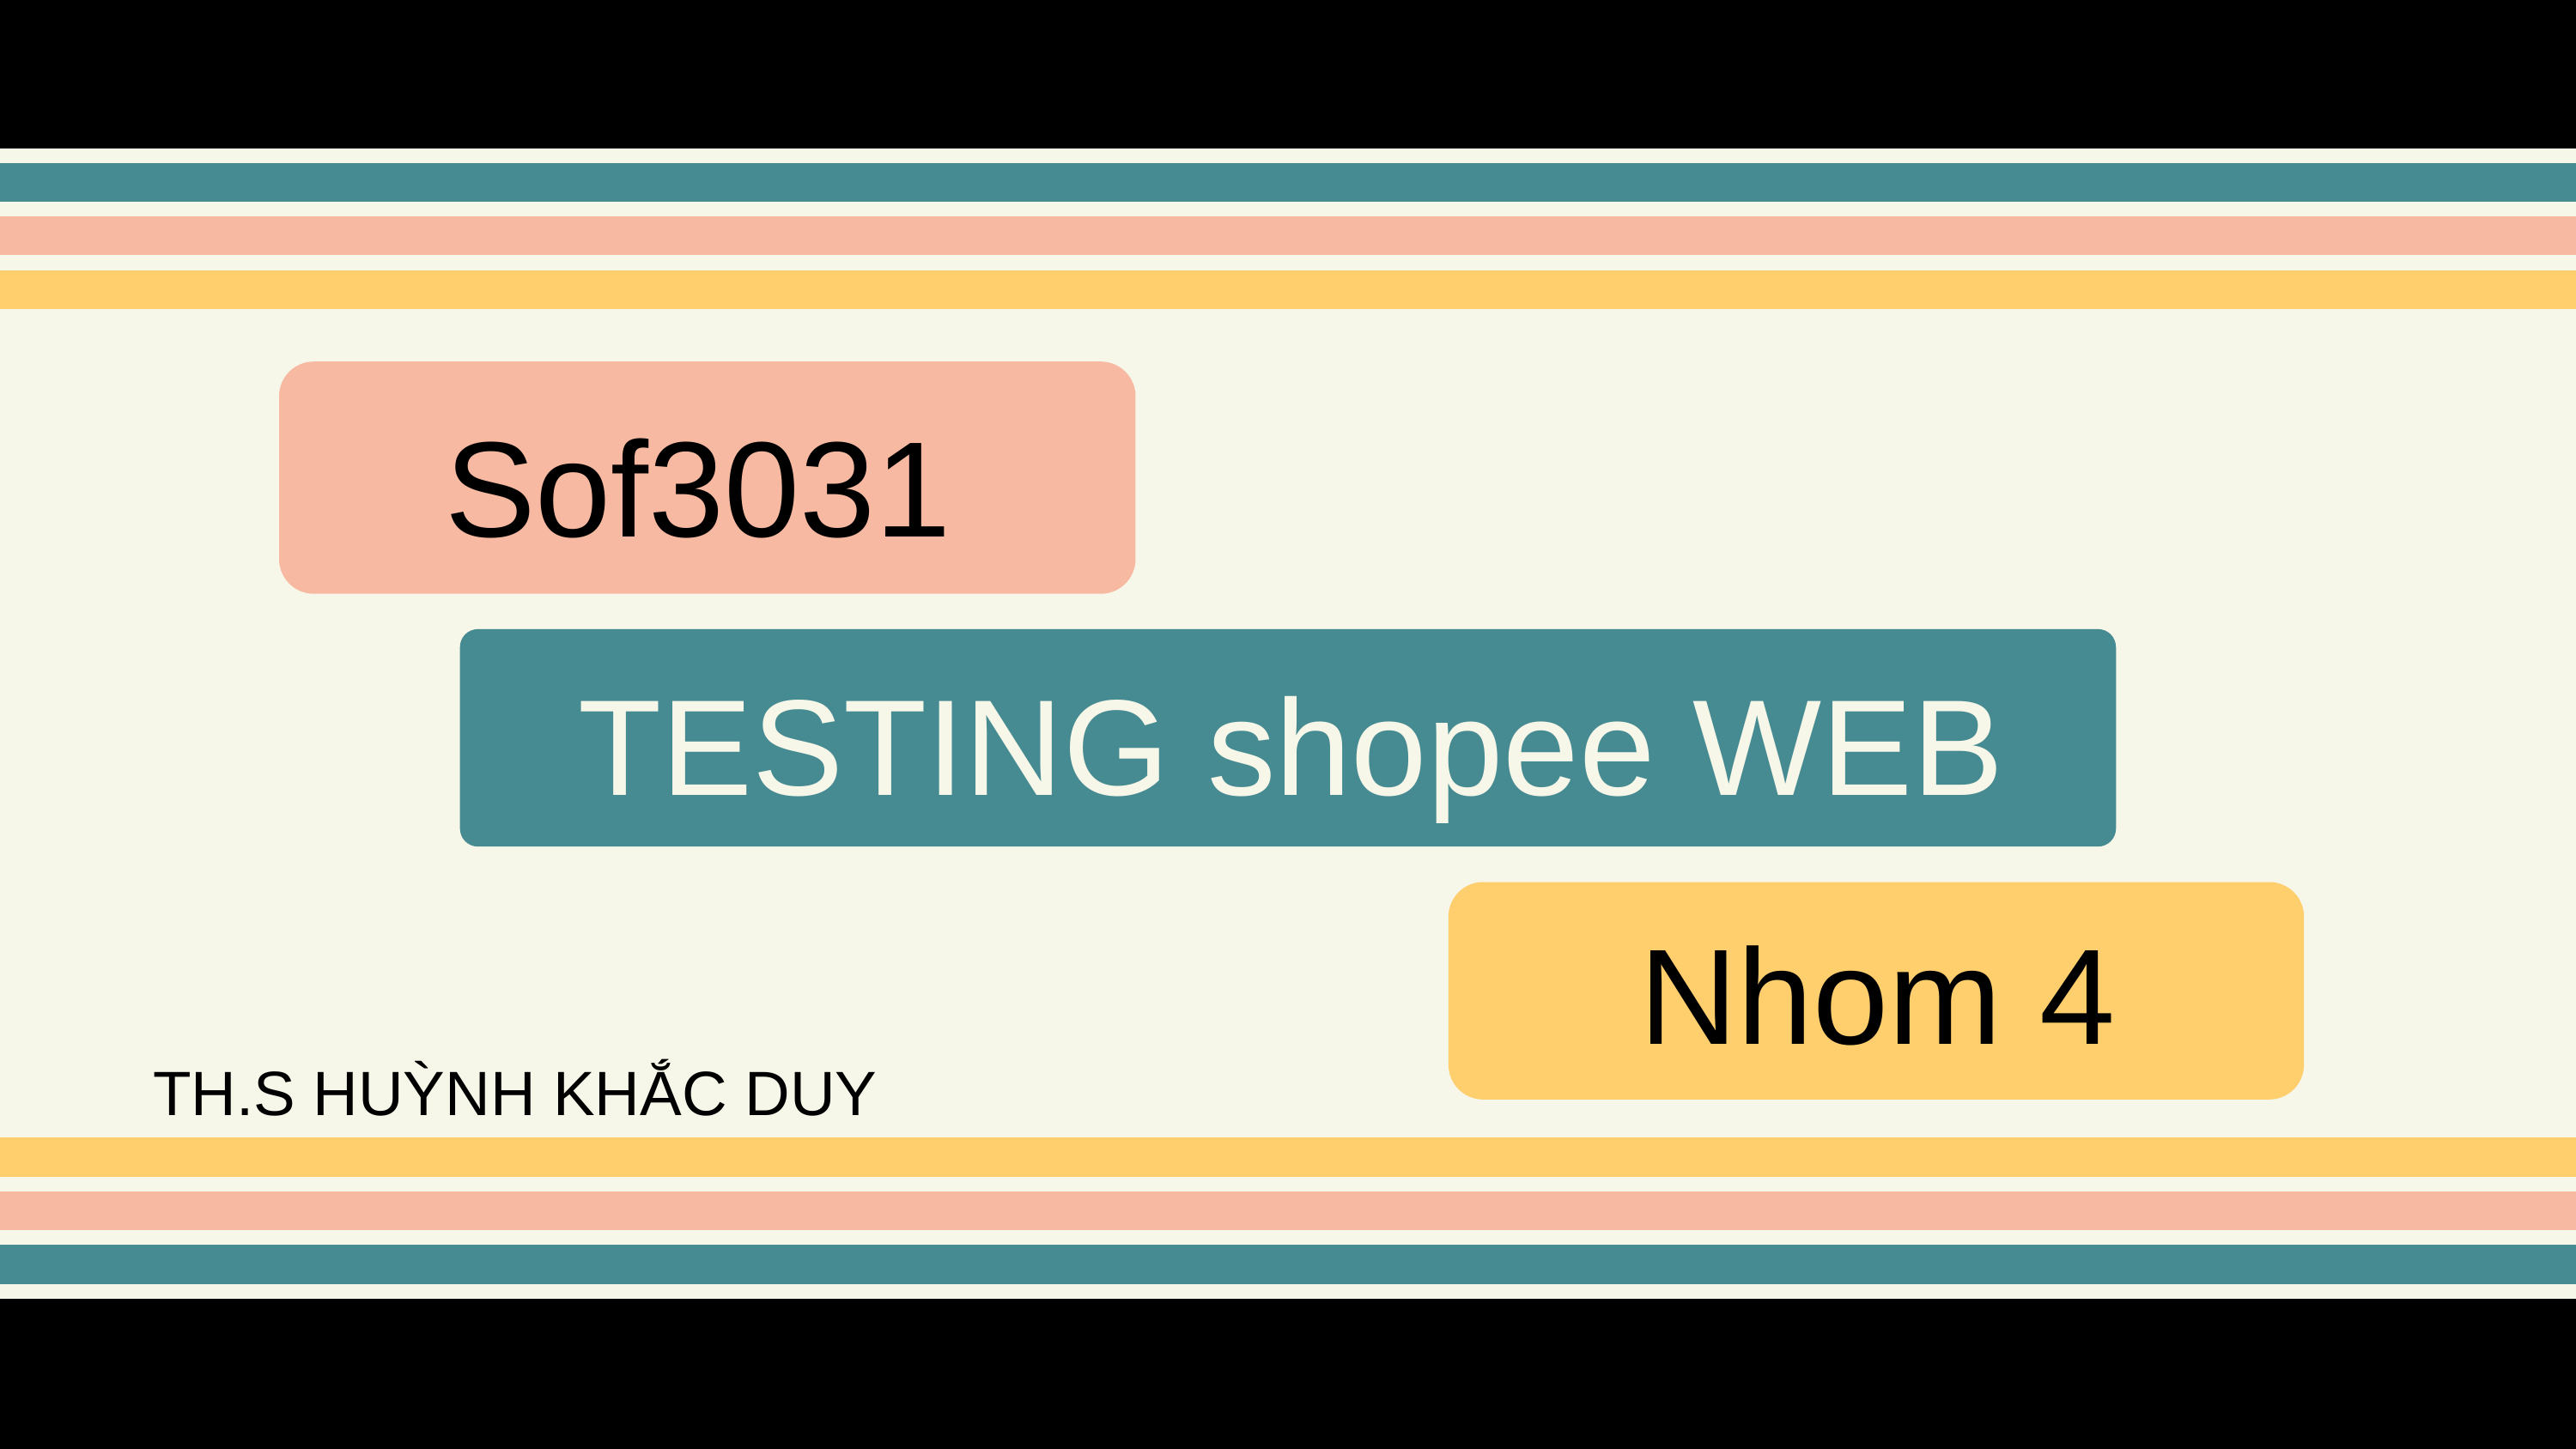

Sof3031

TESTING shopee WEB
Nhom 4

TH.S HUỲNH KHẮC DUY